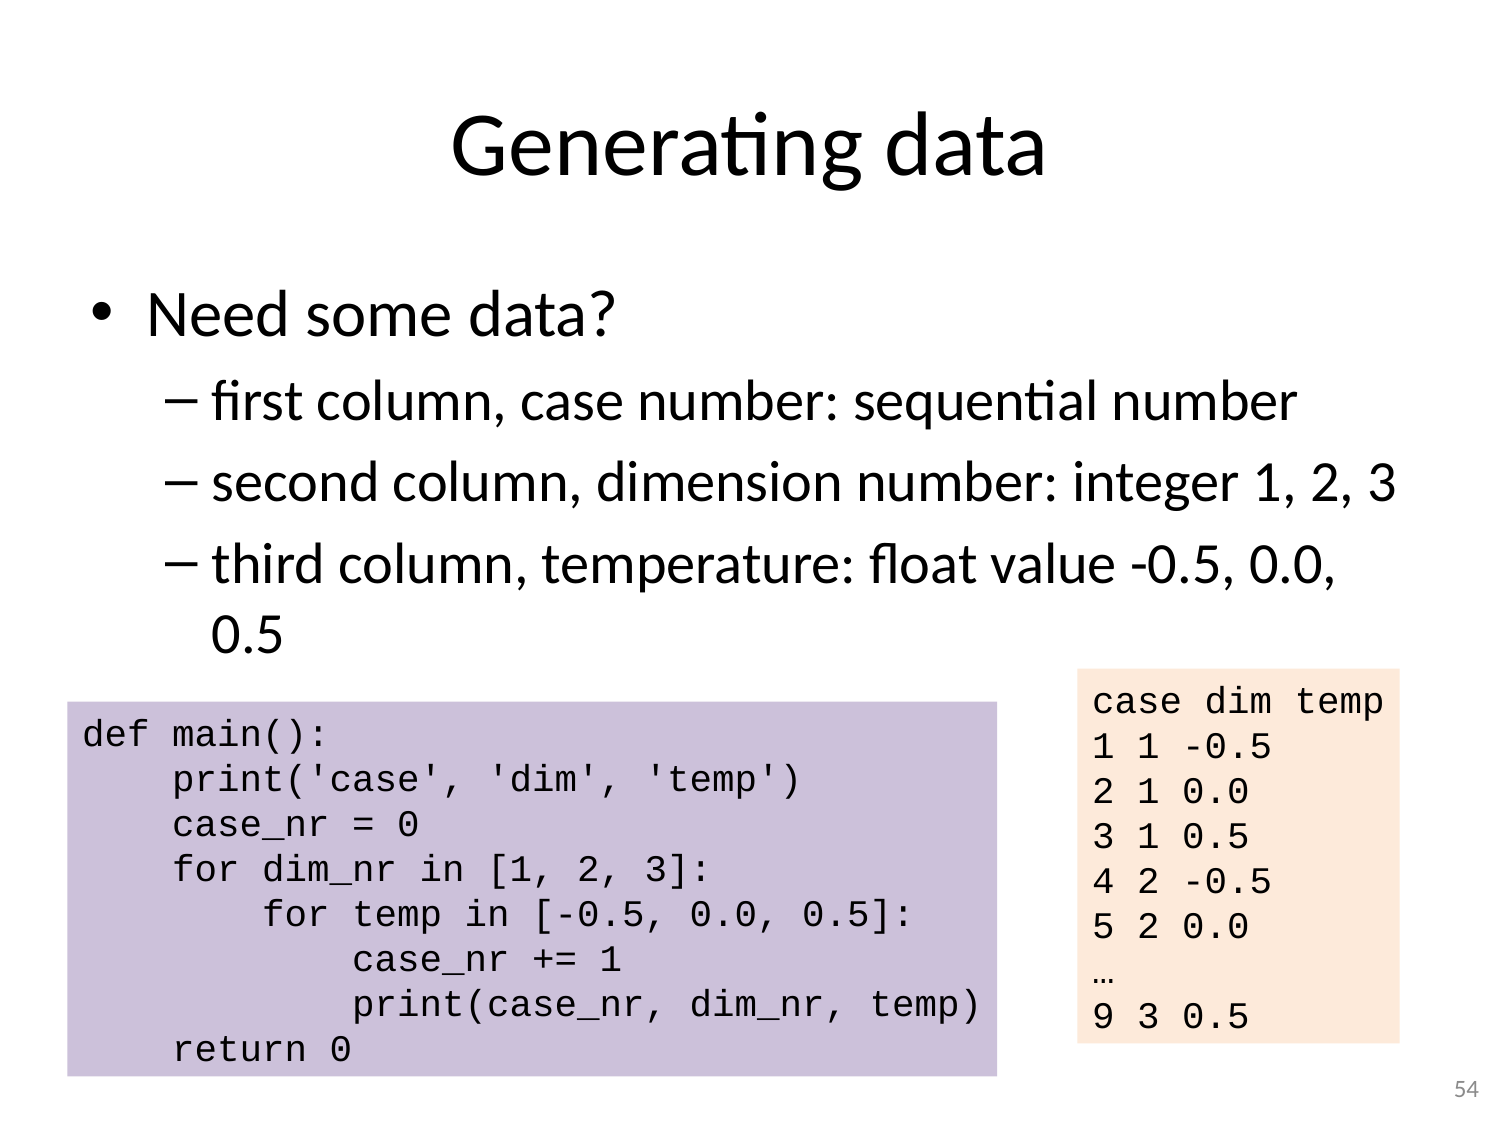

# Generating data
Need some data?
first column, case number: sequential number
second column, dimension number: integer 1, 2, 3
third column, temperature: float value -0.5, 0.0, 0.5
case dim temp
1 1 -0.5
2 1 0.0
3 1 0.5
4 2 -0.5
5 2 0.0
…
9 3 0.5
def main():
    print('case', 'dim', 'temp')
    case_nr = 0
    for dim_nr in [1, 2, 3]:
        for temp in [-0.5, 0.0, 0.5]:
            case_nr += 1
            print(case_nr, dim_nr, temp)
    return 0
54